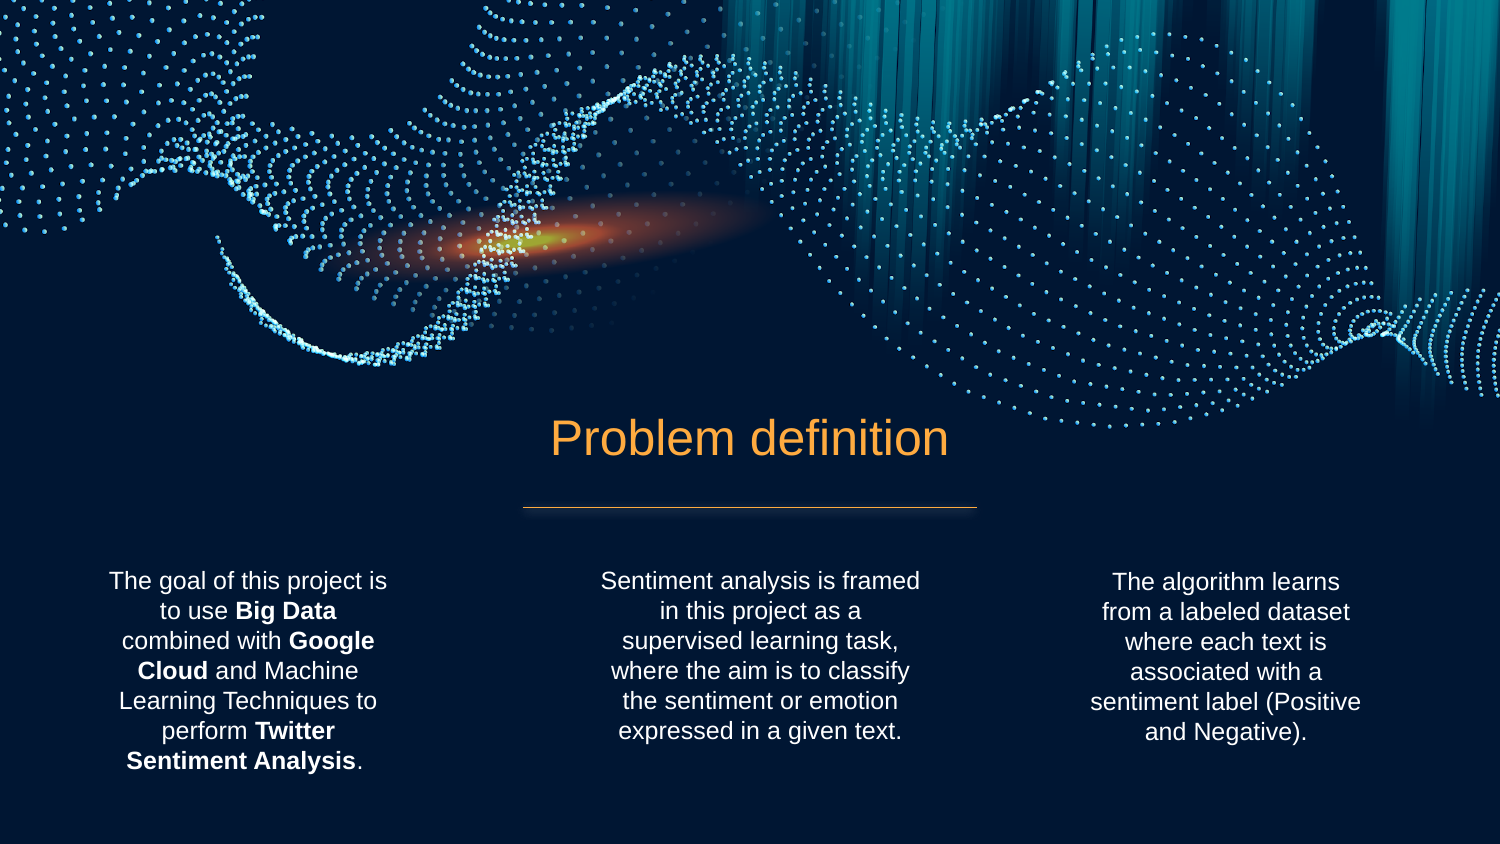

# Problem definition
The goal of this project is to use Big Data combined with Google Cloud and Machine Learning Techniques to perform Twitter Sentiment Analysis.
Sentiment analysis is framed in this project as a supervised learning task, where the aim is to classify the sentiment or emotion expressed in a given text.
The algorithm learns from a labeled dataset where each text is associated with a sentiment label (Positive and Negative).